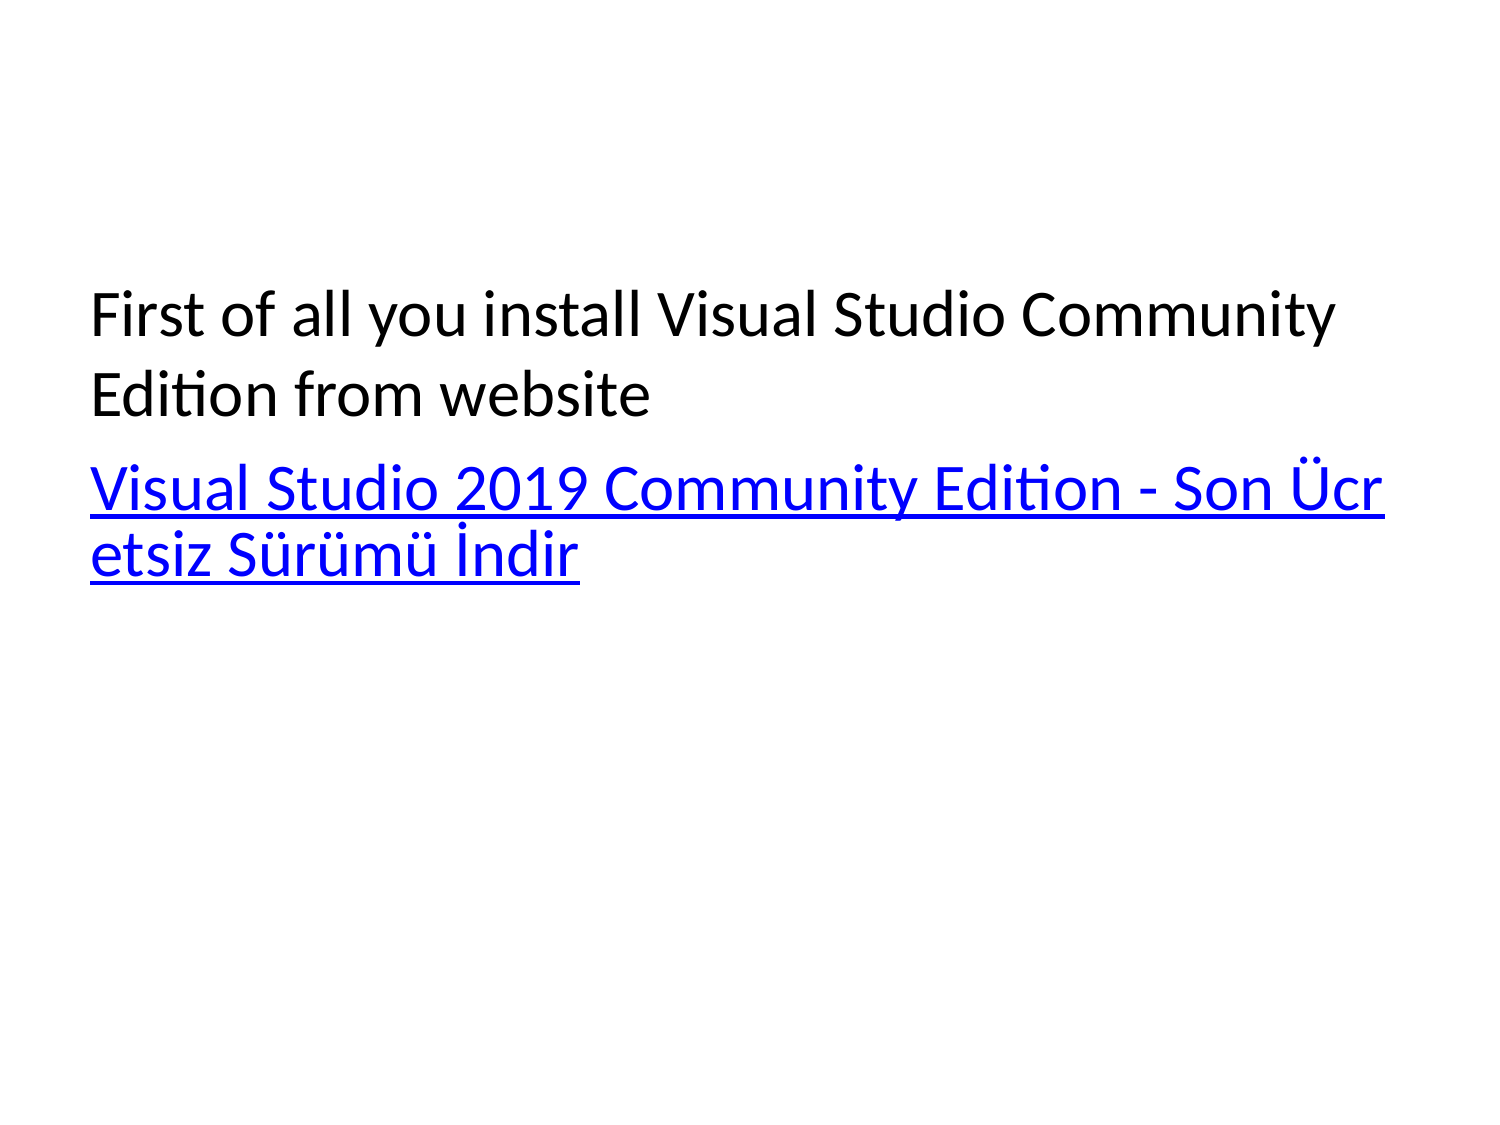

First of all you install Visual Studio Community Edition from website
Visual Studio 2019 Community Edition - Son Ücretsiz Sürümü İndir